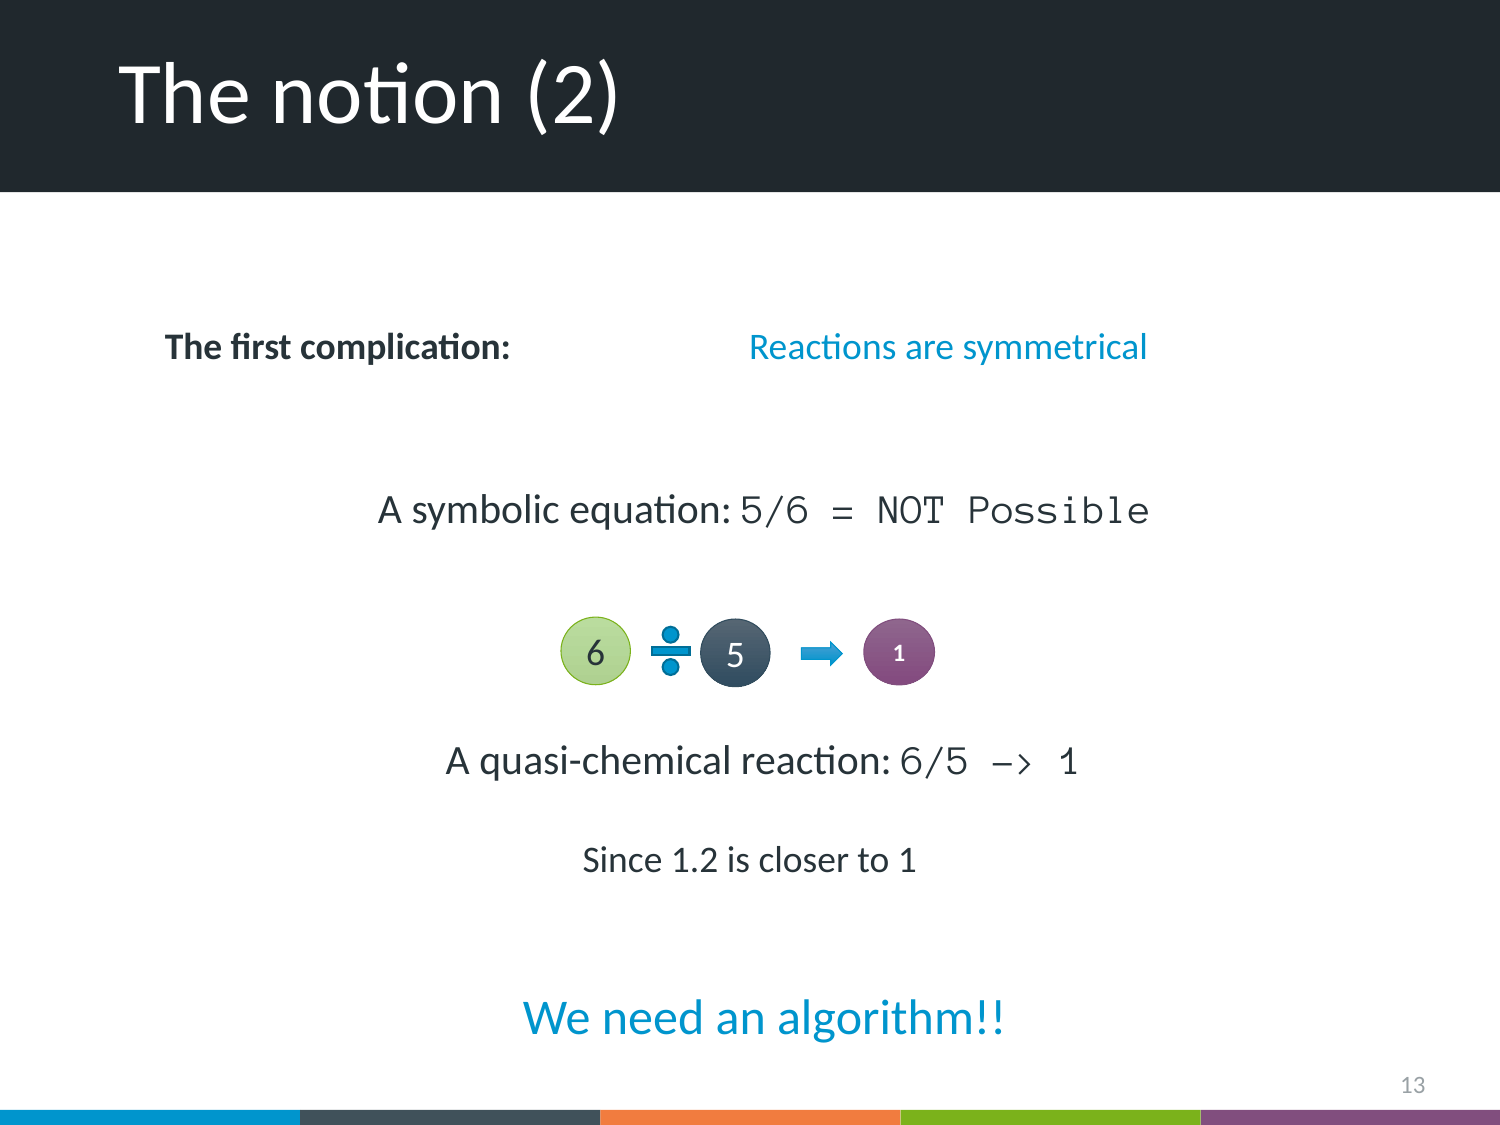

# The notion (2)
The first complication:
Reactions are symmetrical
A symbolic equation: 5/6 = NOT Possible
6

1
5

A quasi-chemical reaction: 6/5 -> 1
Since 1.2 is closer to 1
We need an algorithm!!
13